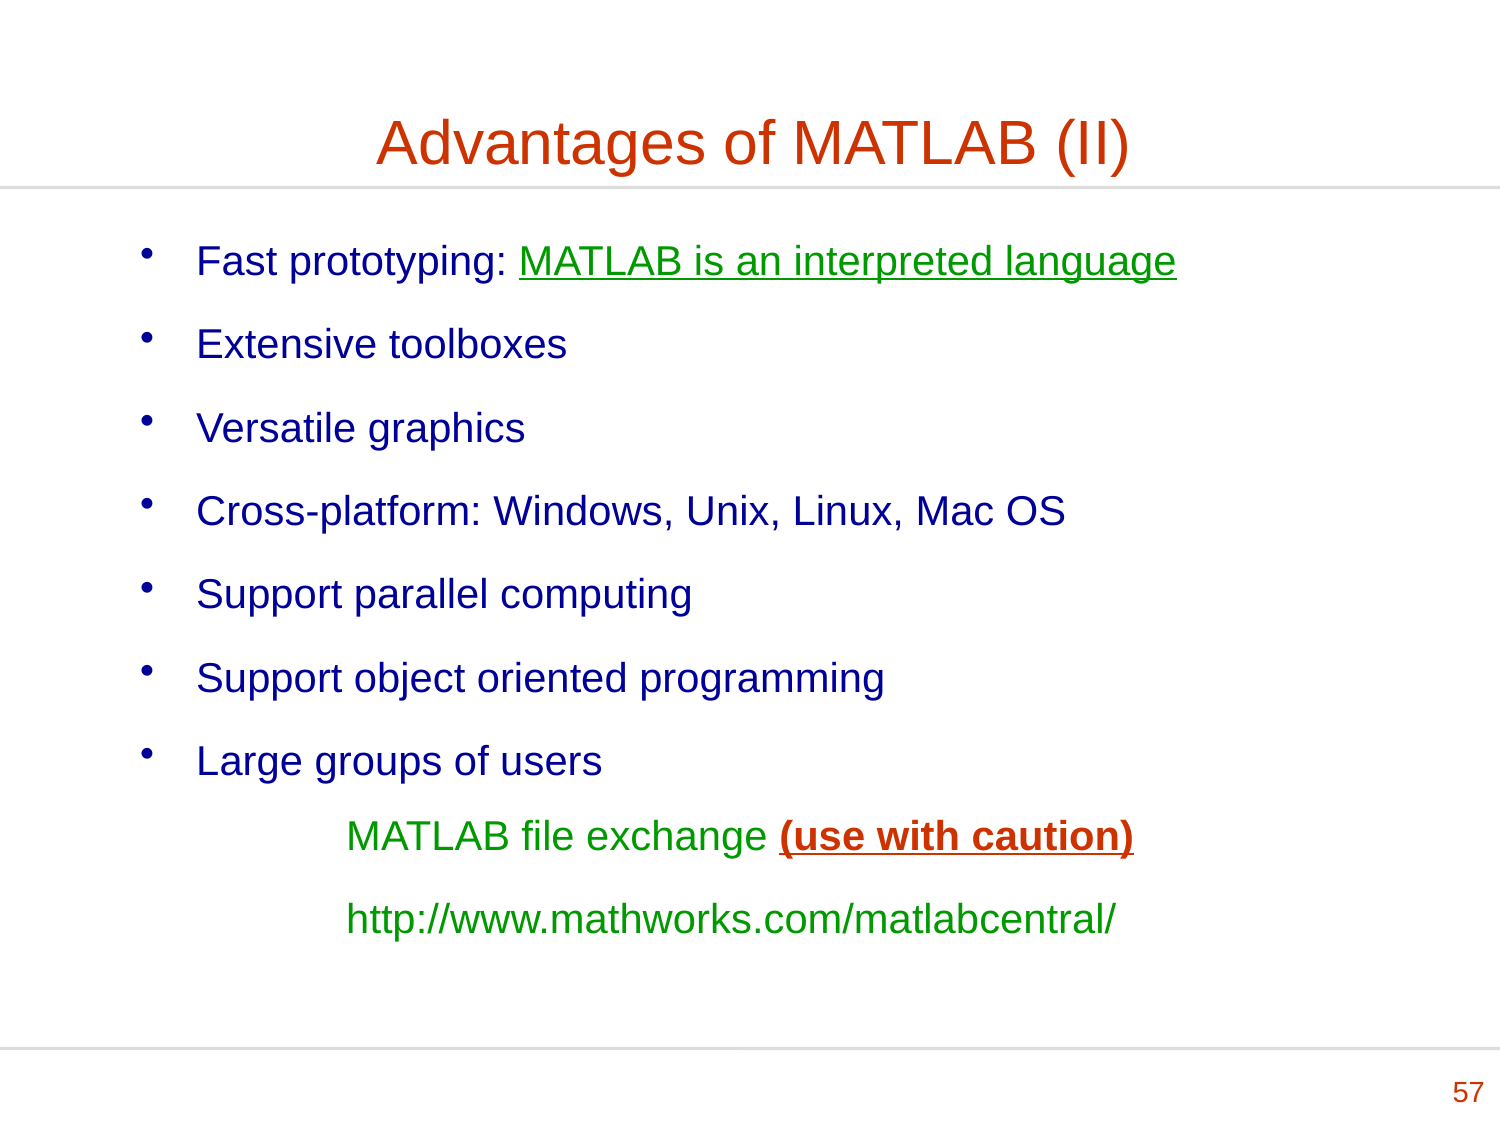

# Advantages of MATLAB (II)
Fast prototyping: MATLAB is an interpreted language
Extensive toolboxes
Versatile graphics
Cross-platform: Windows, Unix, Linux, Mac OS
Support parallel computing
Support object oriented programming
Large groups of users
	MATLAB file exchange (use with caution)
		http://www.mathworks.com/matlabcentral/

57